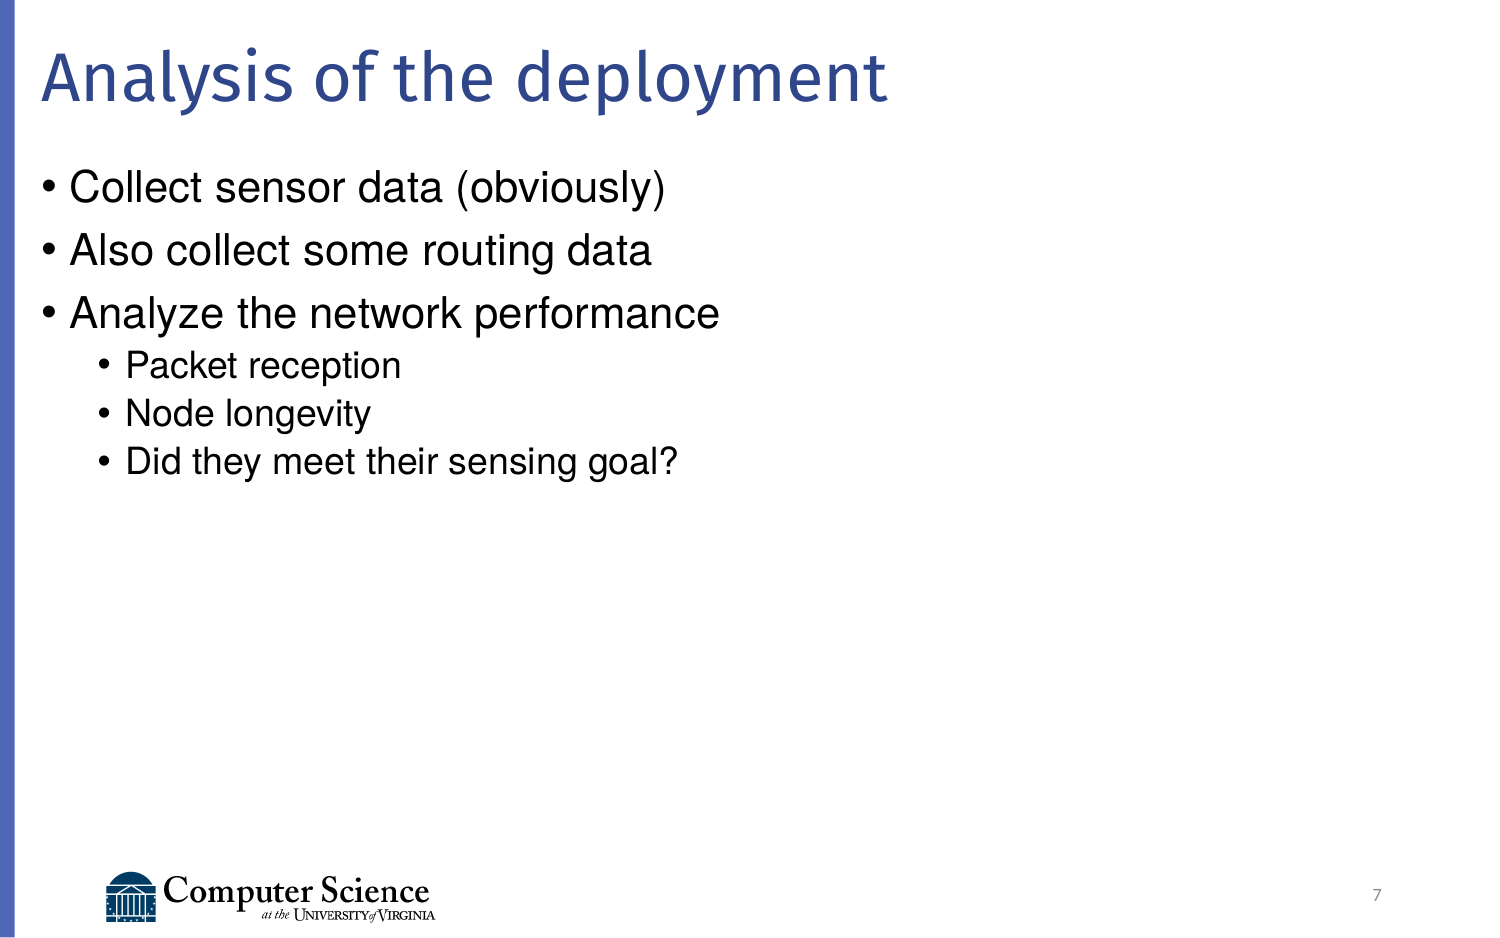

# Analysis of the deployment
Collect sensor data (obviously)
Also collect some routing data
Analyze the network performance
Packet reception
Node longevity
Did they meet their sensing goal?

7